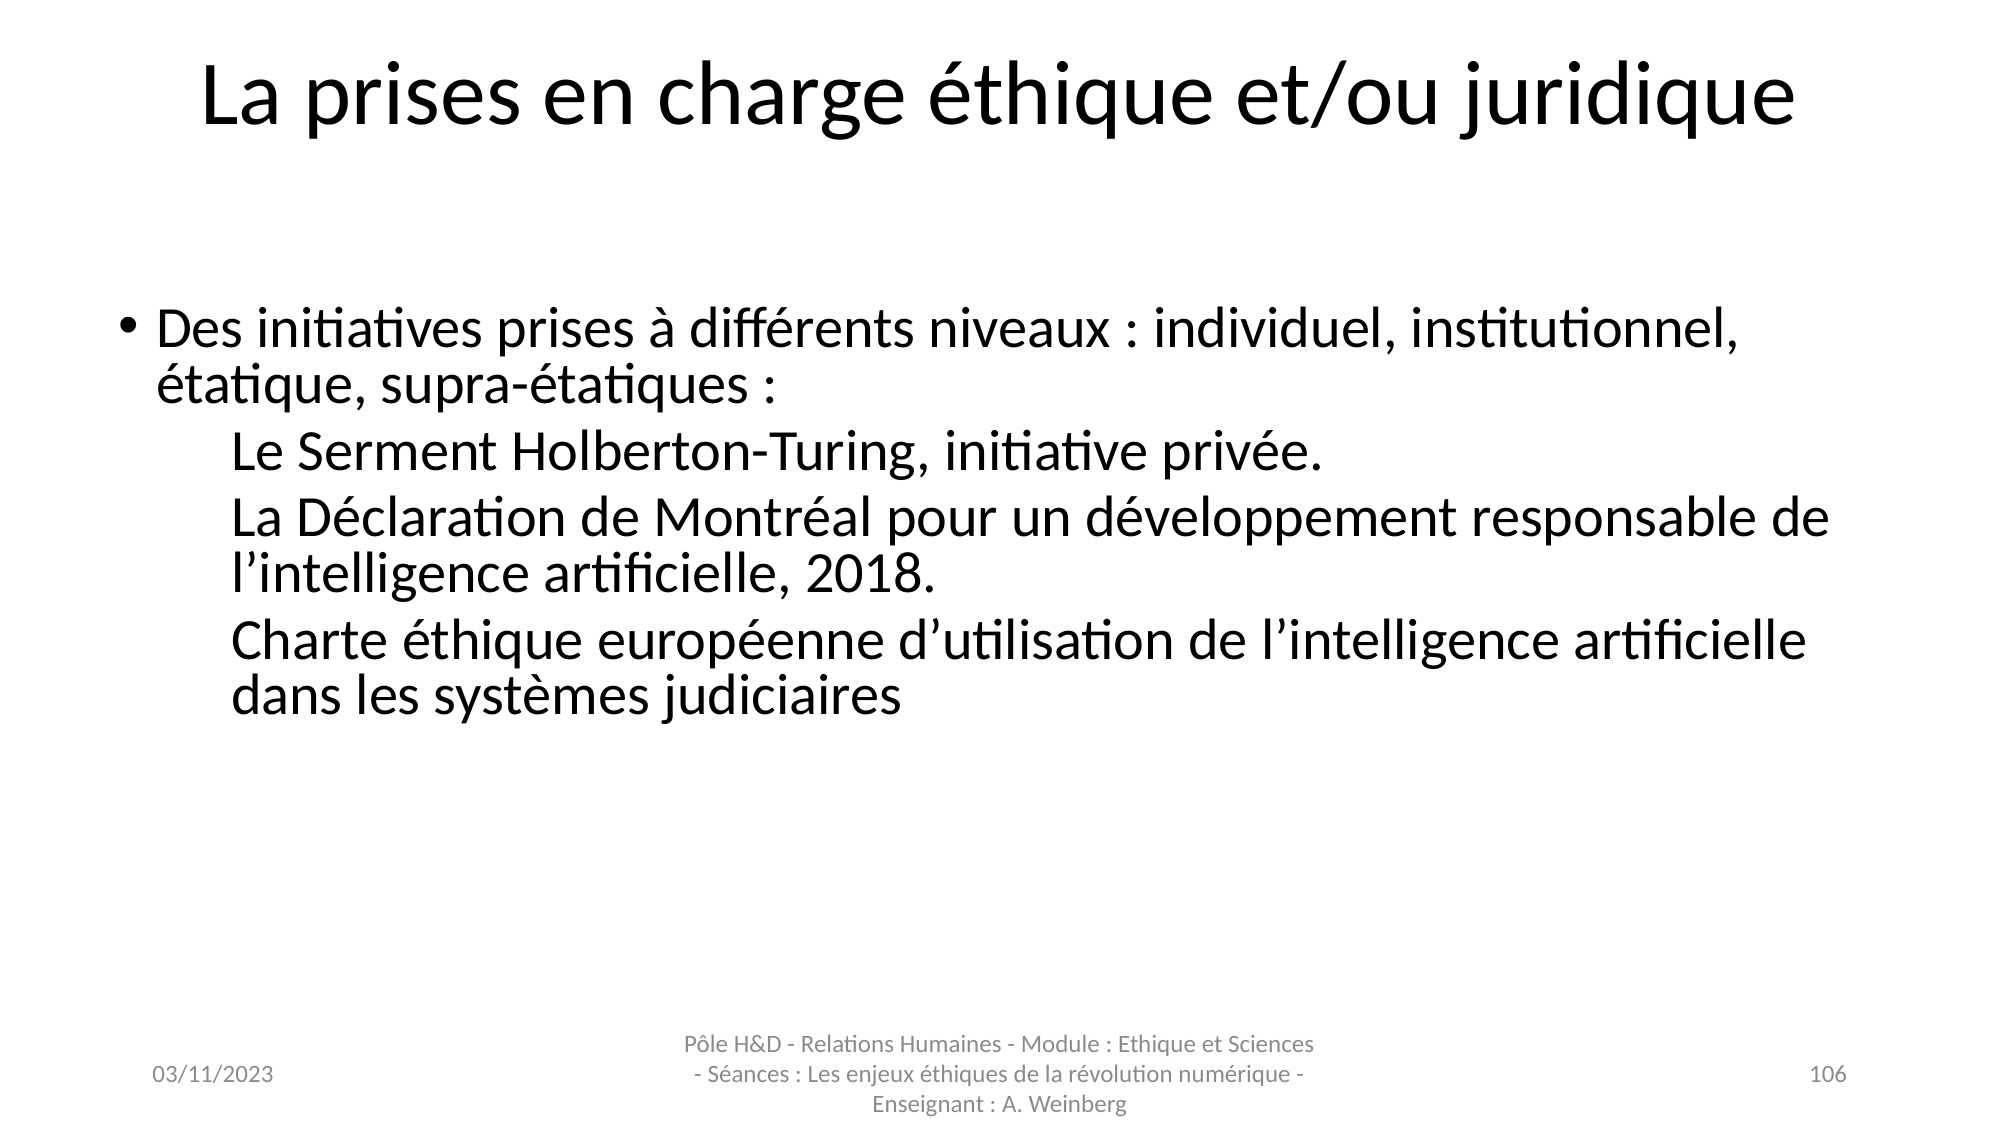

# La prises en charge éthique et/ou juridique
Des initiatives prises à différents niveaux : individuel, institutionnel, étatique, supra-étatiques :
Le Serment Holberton-Turing, initiative privée.
La Déclaration de Montréal pour un développement responsable de l’intelligence artificielle, 2018.
Charte éthique européenne d’utilisation de l’intelligence artificielle dans les systèmes judiciaires
03/11/2023
Pôle H&D - Relations Humaines - Module : Ethique et Sciences - Séances : Les enjeux éthiques de la révolution numérique - Enseignant : A. Weinberg
106